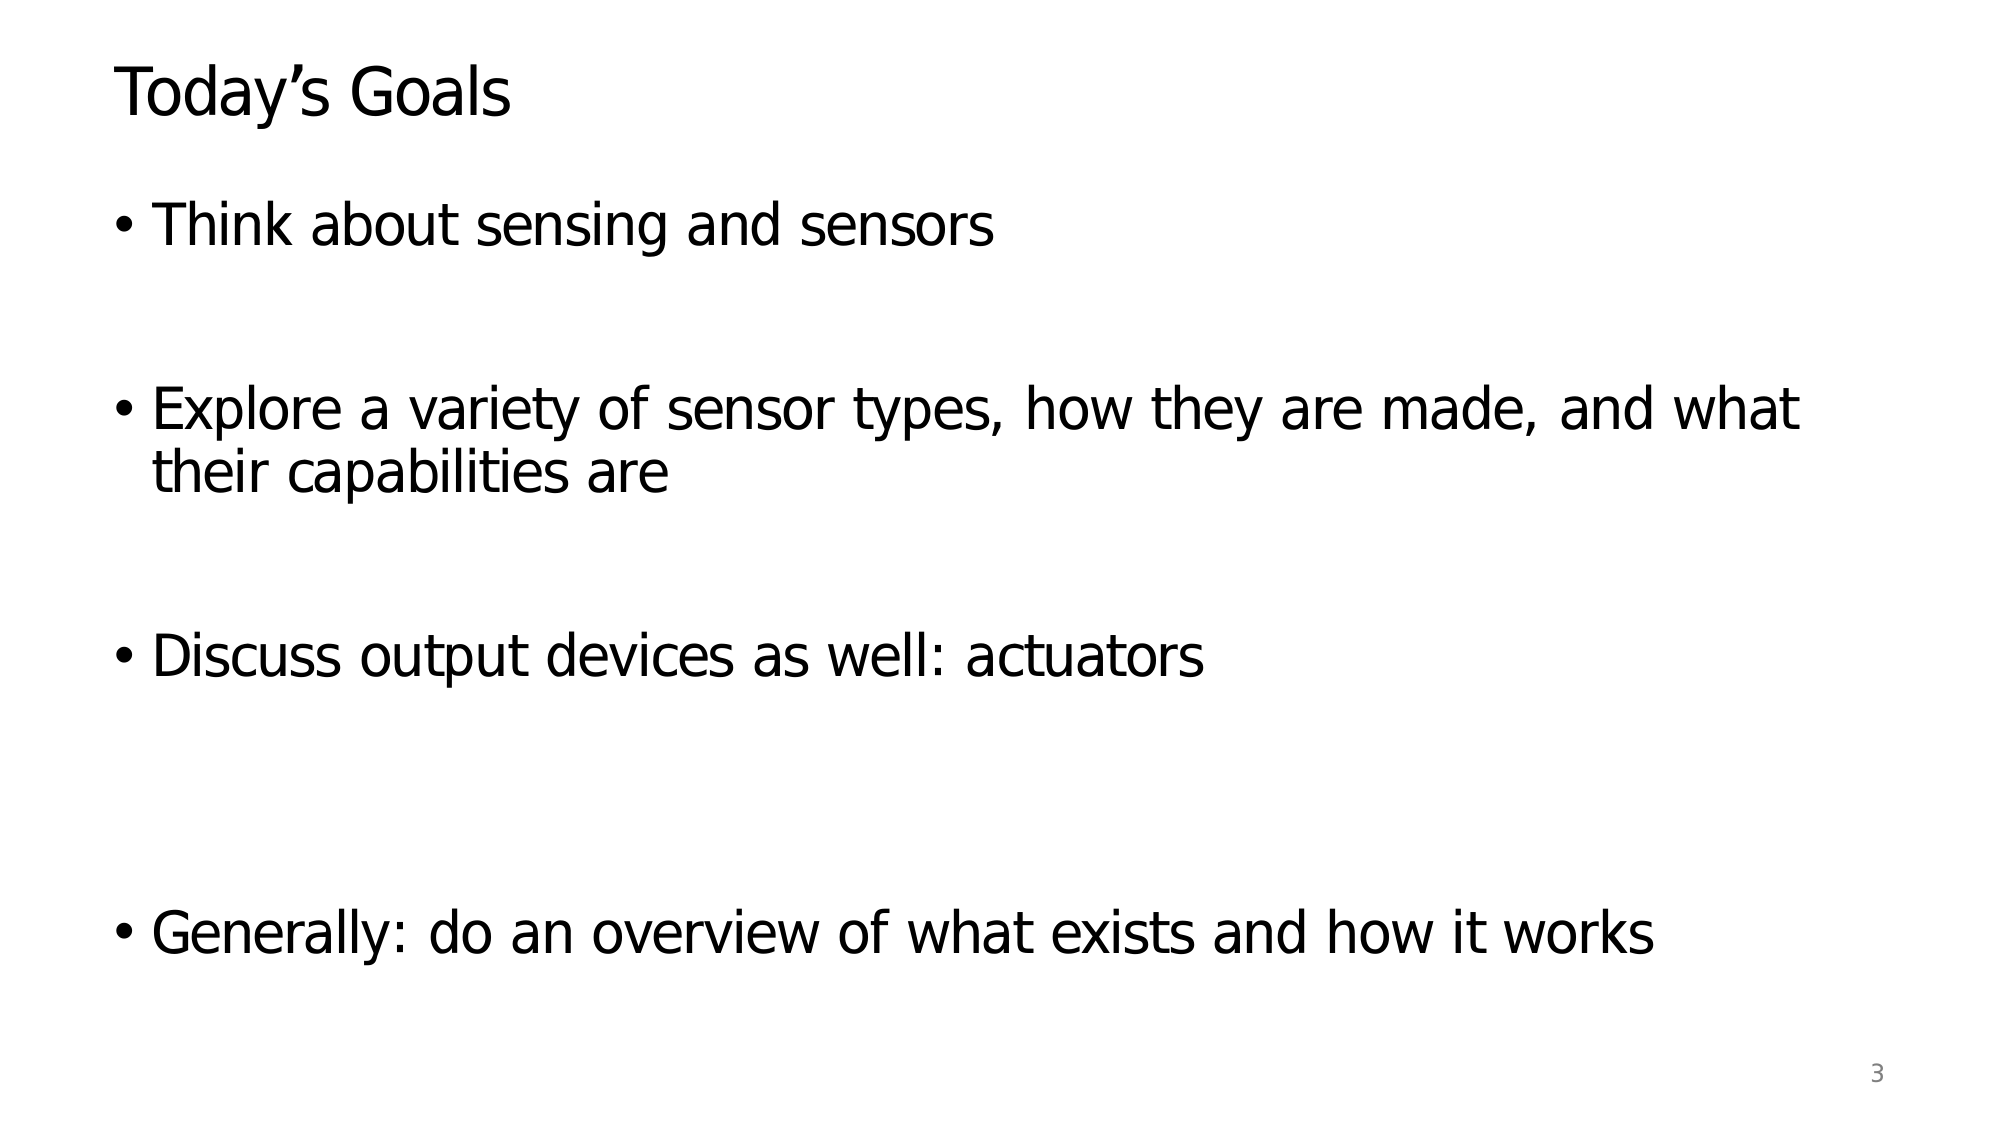

# Today’s Goals
Think about sensing and sensors

Explore a variety of sensor types, how they are made, and what their capabilities are

Discuss output devices as well: actuators

Generally: do an overview of what exists and how it works
3